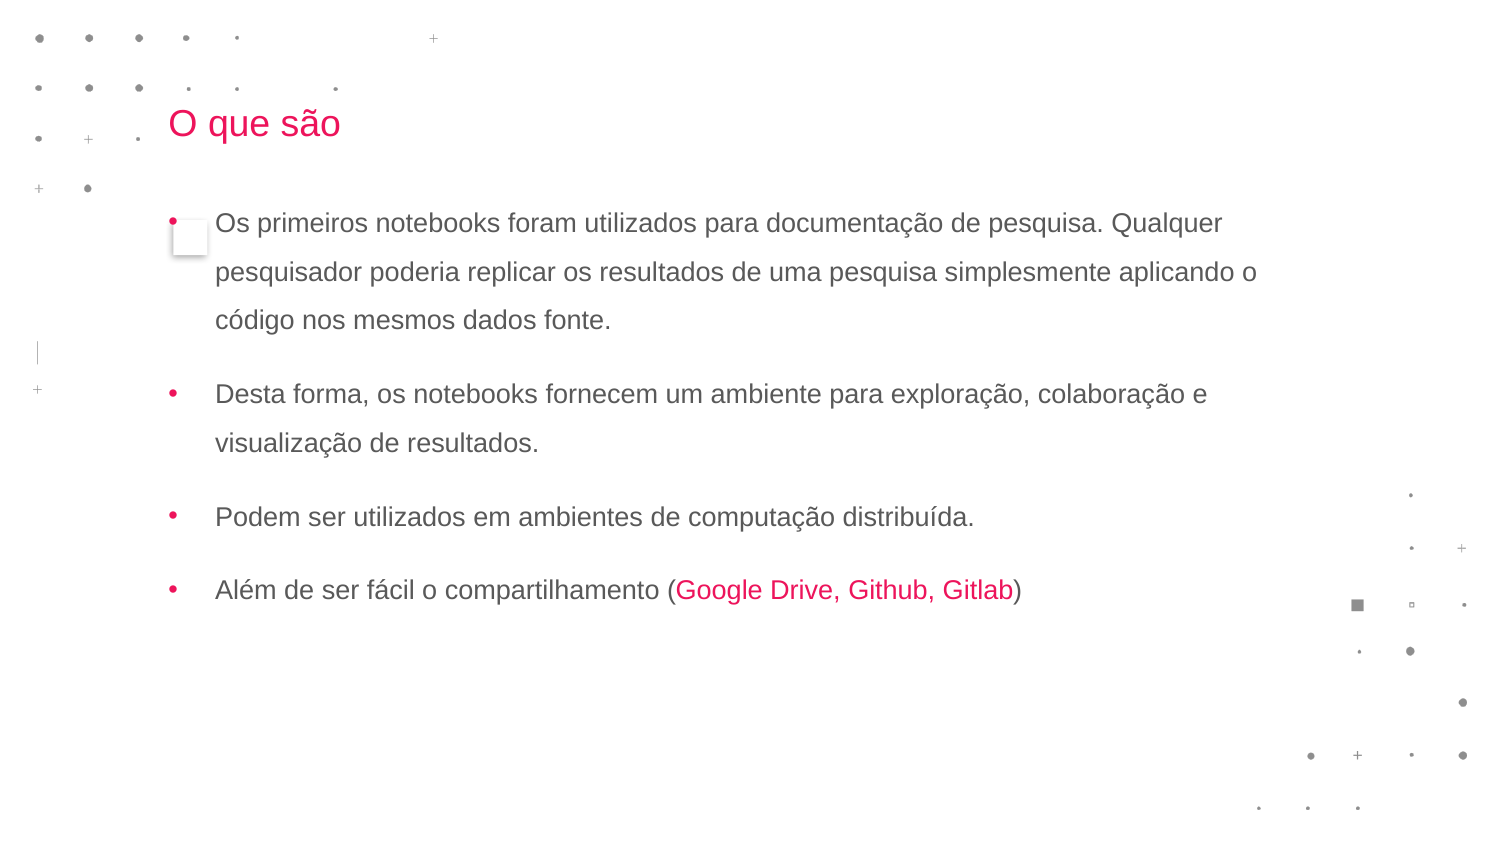

O que são
Os primeiros notebooks foram utilizados para documentação de pesquisa. Qualquer pesquisador poderia replicar os resultados de uma pesquisa simplesmente aplicando o código nos mesmos dados fonte.
Desta forma, os notebooks fornecem um ambiente para exploração, colaboração e visualização de resultados.
Podem ser utilizados em ambientes de computação distribuída.
Além de ser fácil o compartilhamento (Google Drive, Github, Gitlab)